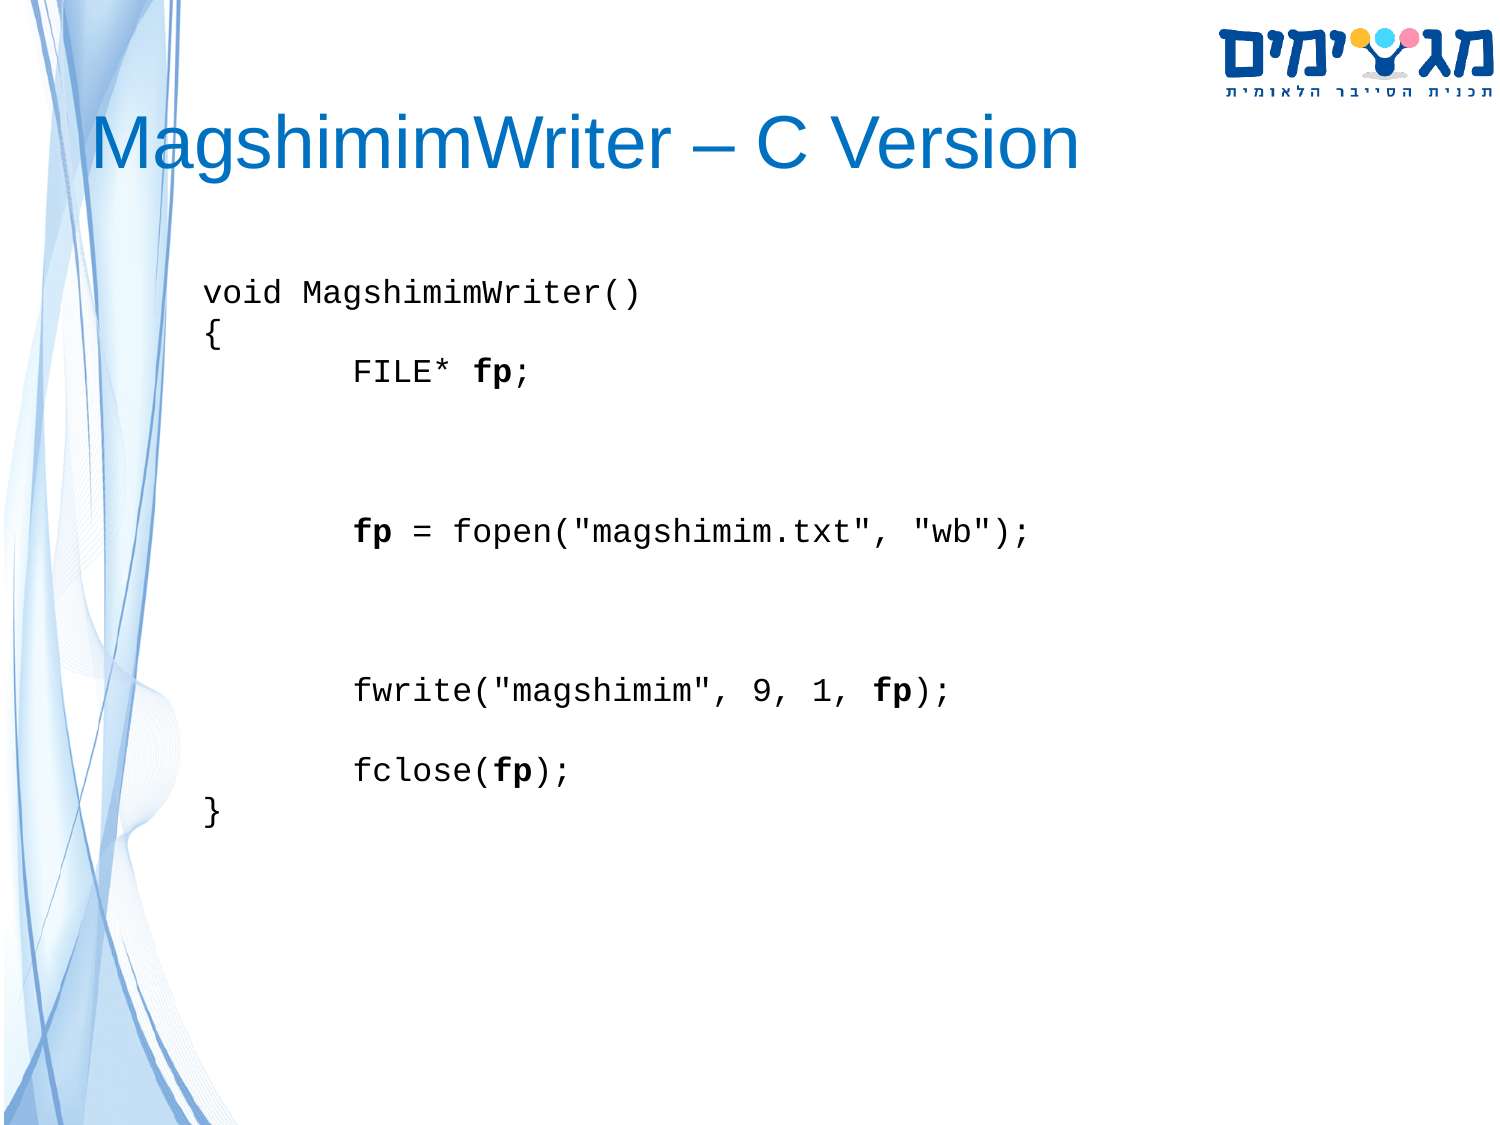

# MagshimimWriter – C Version
void MagshimimWriter()
{
	FILE* fp;

	fp = fopen("magshimim.txt", "wb");

	fwrite("magshimim", 9, 1, fp);

	fclose(fp);
}